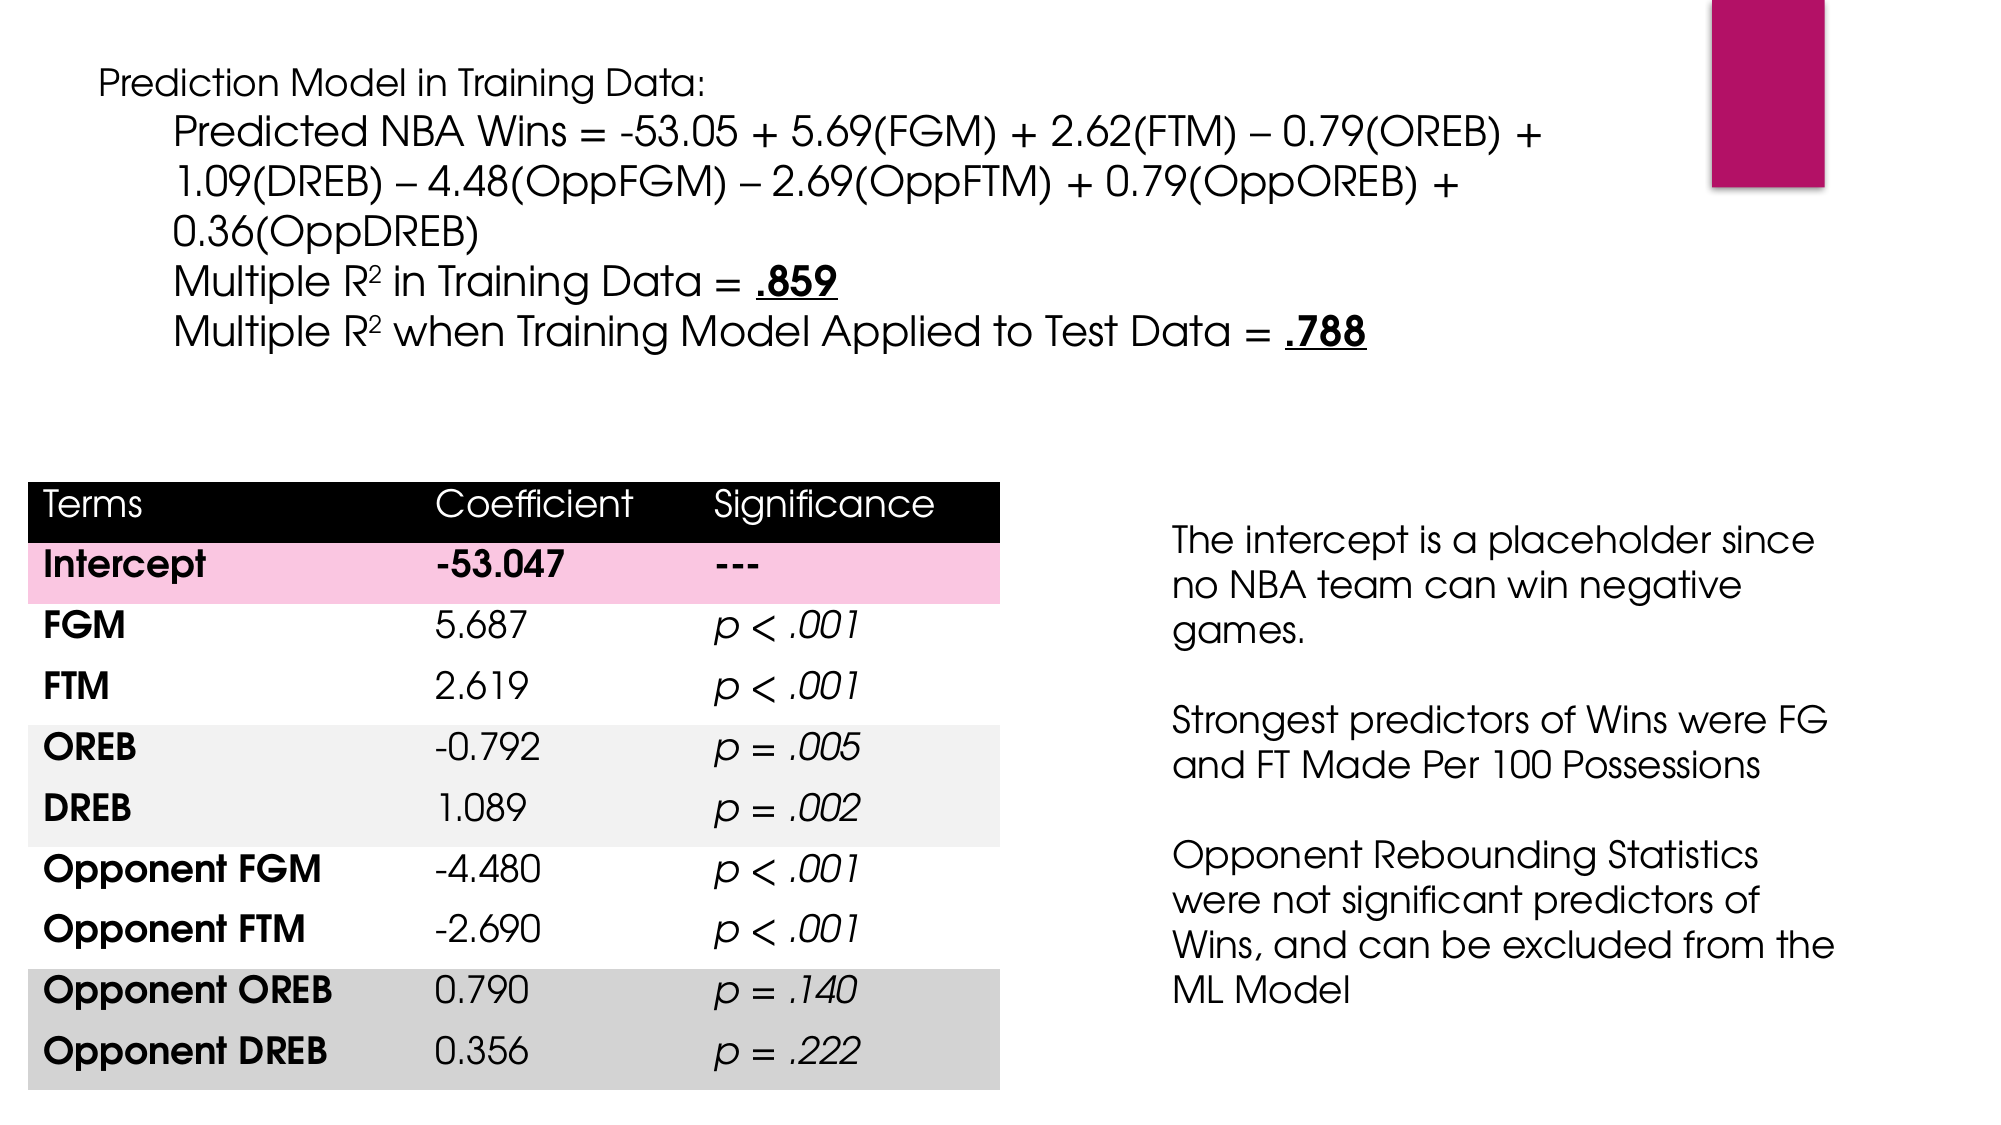

Prediction Model in Training Data:
Predicted NBA Wins = -53.05 + 5.69(FGM) + 2.62(FTM) – 0.79(OREB) + 1.09(DREB) – 4.48(OppFGM) – 2.69(OppFTM) + 0.79(OppOREB) + 0.36(OppDREB)
Multiple R2 in Training Data = .859
Multiple R2 when Training Model Applied to Test Data = .788
| Terms | Coefficient | Significance |
| --- | --- | --- |
| Intercept | -53.047 | --- |
| FGM | 5.687 | p < .001 |
| FTM | 2.619 | p < .001 |
| OREB | -0.792 | p = .005 |
| DREB | 1.089 | p = .002 |
| Opponent FGM | -4.480 | p < .001 |
| Opponent FTM | -2.690 | p < .001 |
| Opponent OREB | 0.790 | p = .140 |
| Opponent DREB | 0.356 | p = .222 |
The intercept is a placeholder since no NBA team can win negative games.

Strongest predictors of Wins were FG and FT Made Per 100 Possessions

Opponent Rebounding Statistics were not significant predictors of Wins, and can be excluded from the ML Model